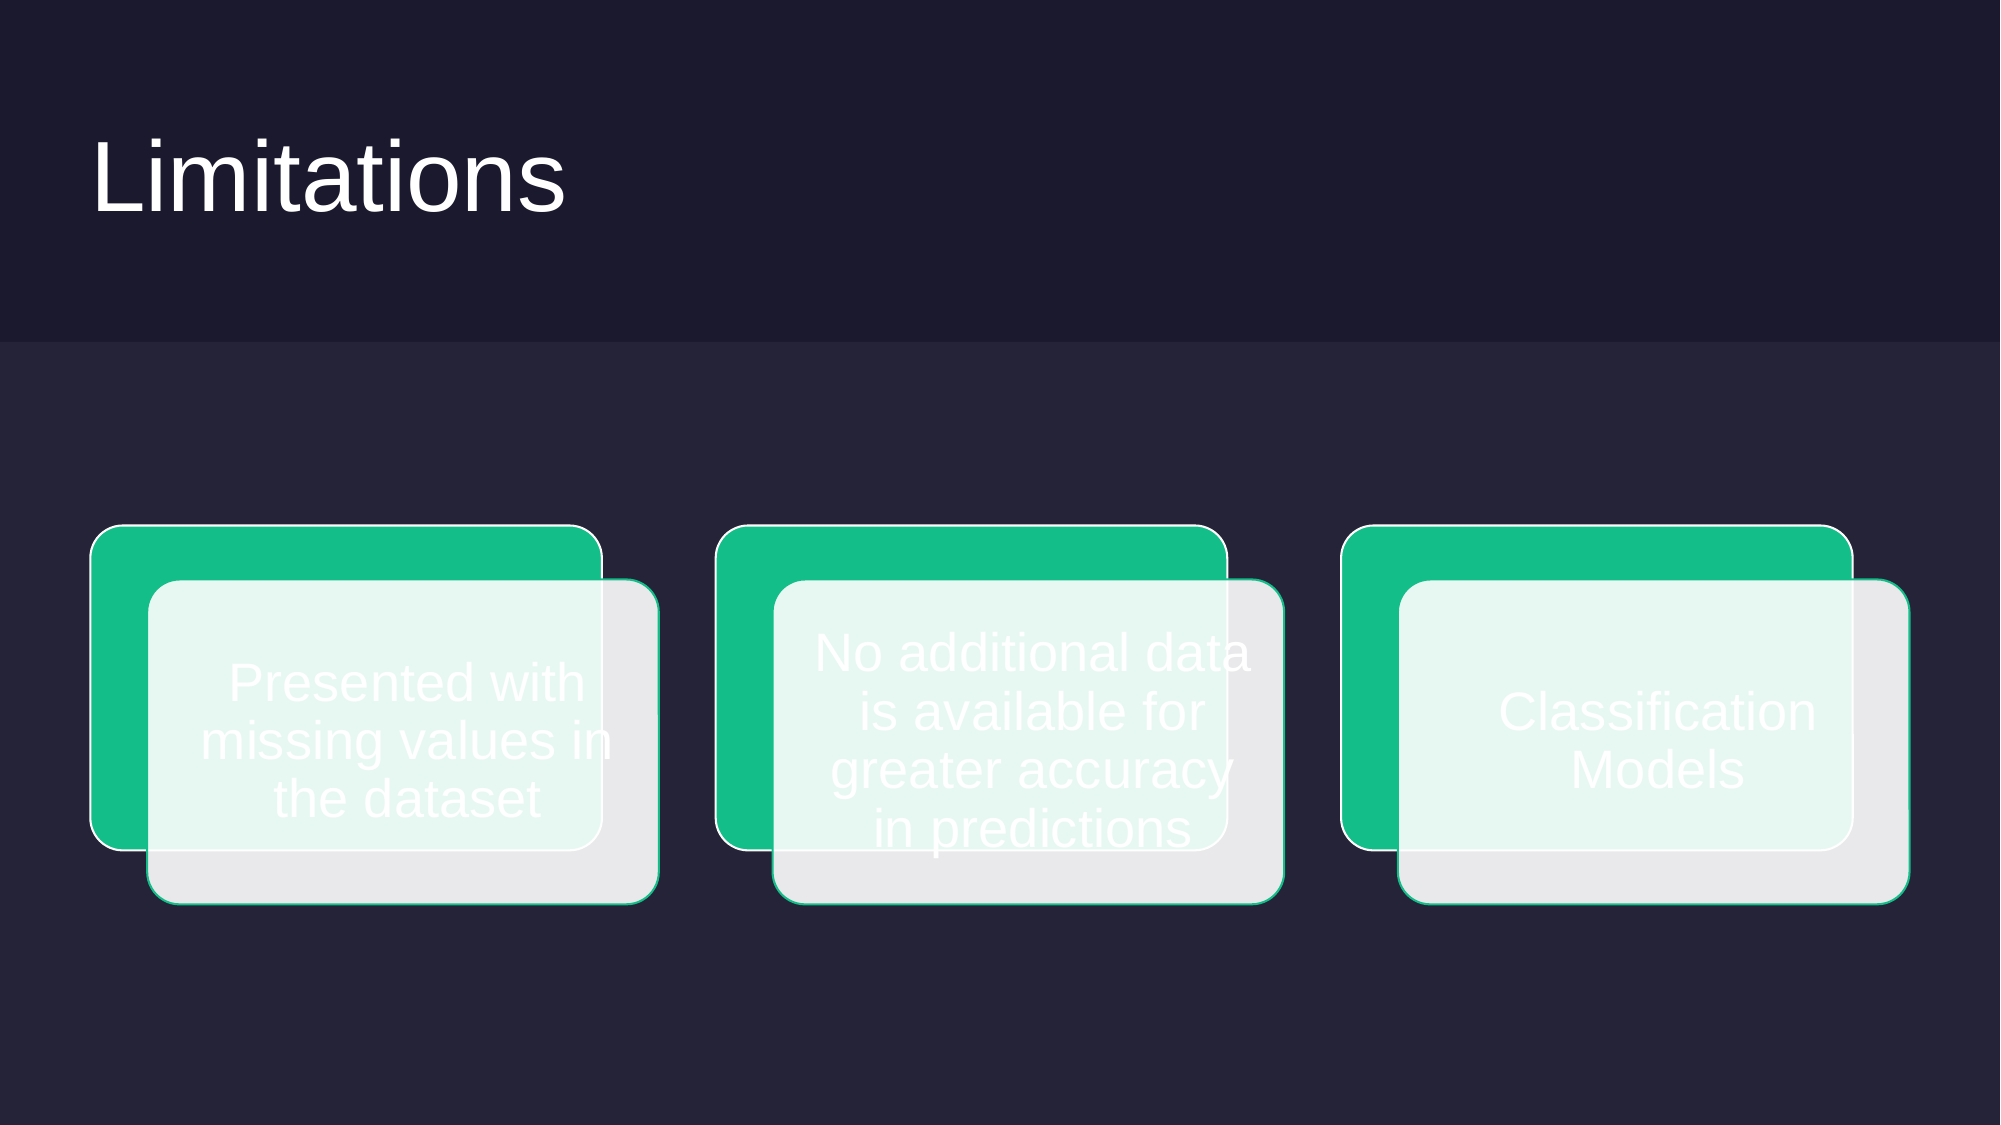

# Limitations

Presented with missing values in the dataset
No additional data is available for greater accuracy in predictions
Classification Models